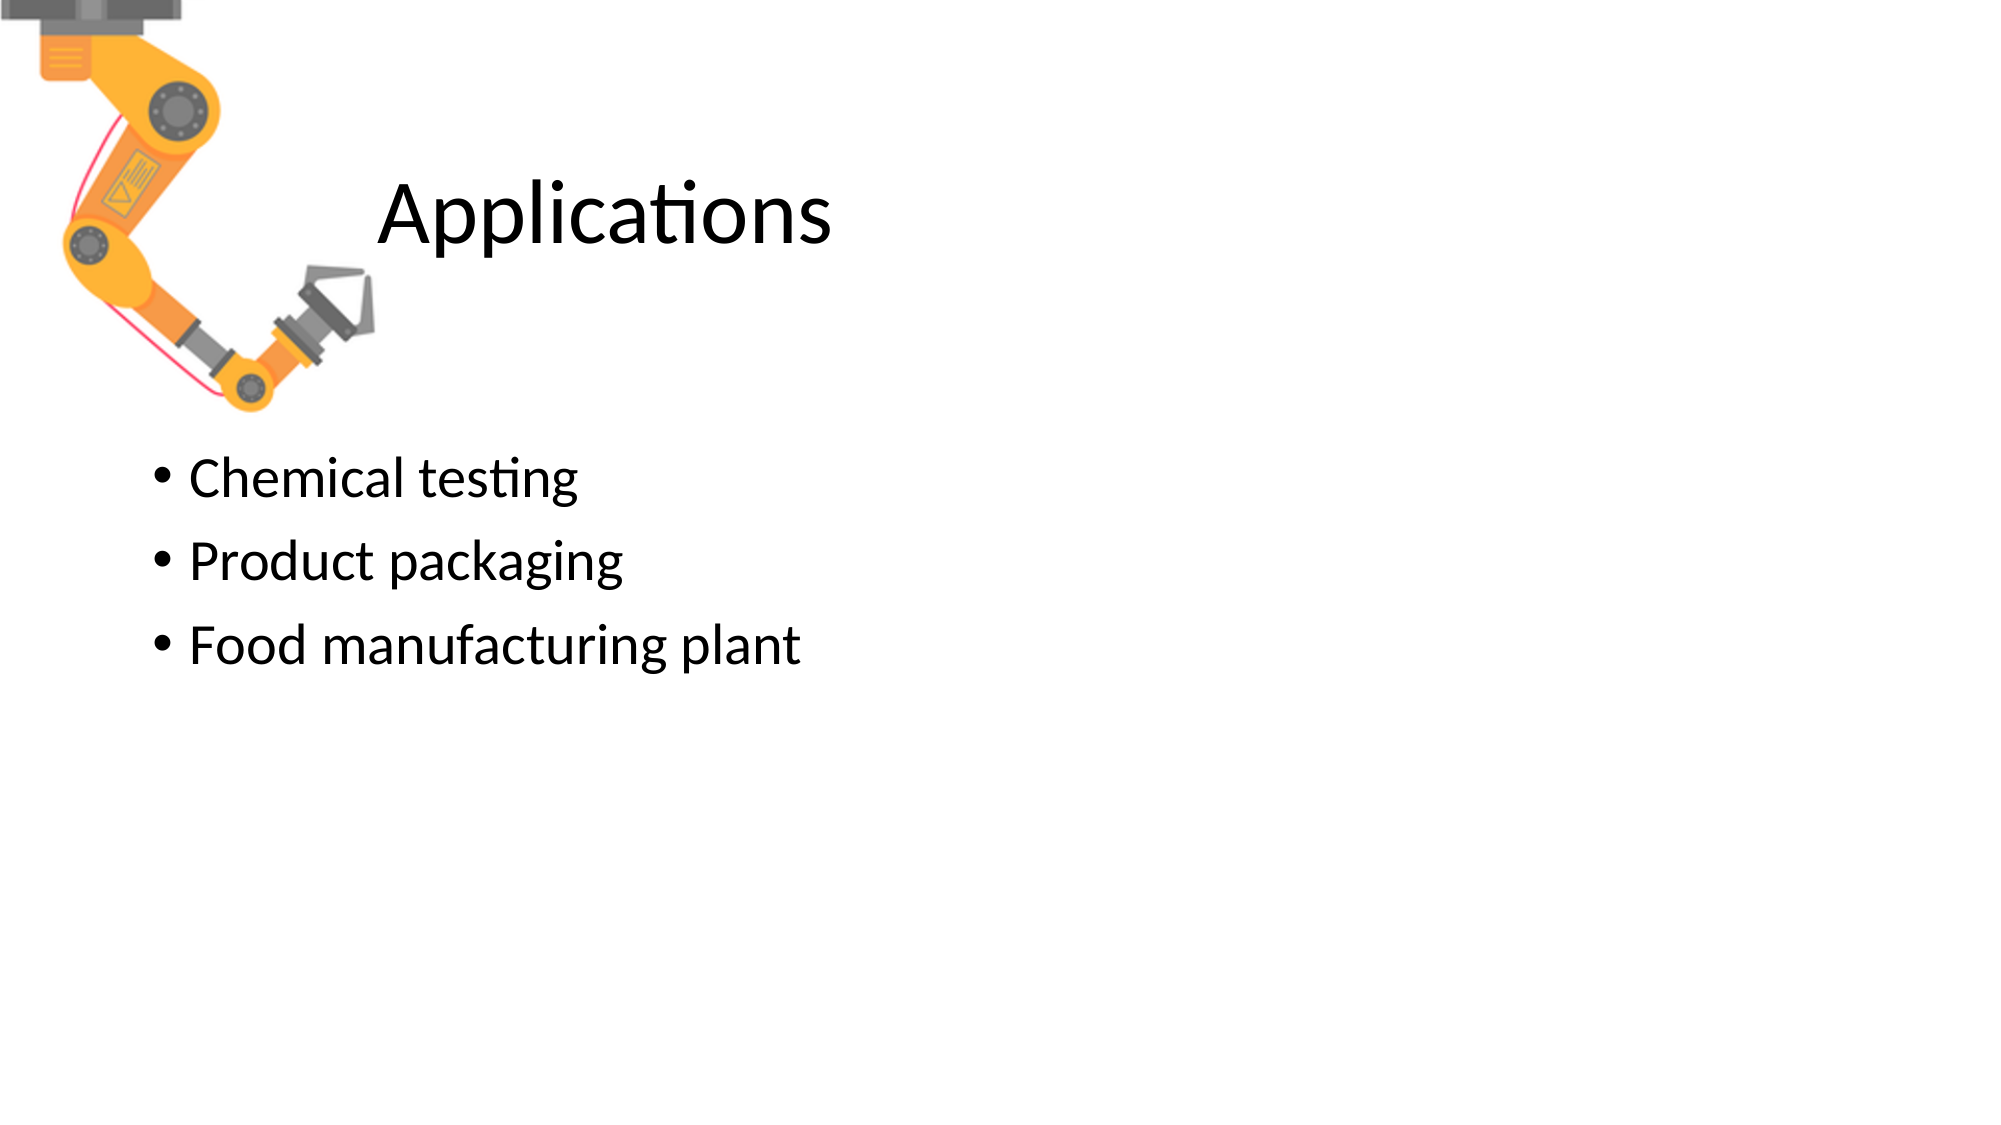

# Applications
Chemical testing
Product packaging
Food manufacturing plant